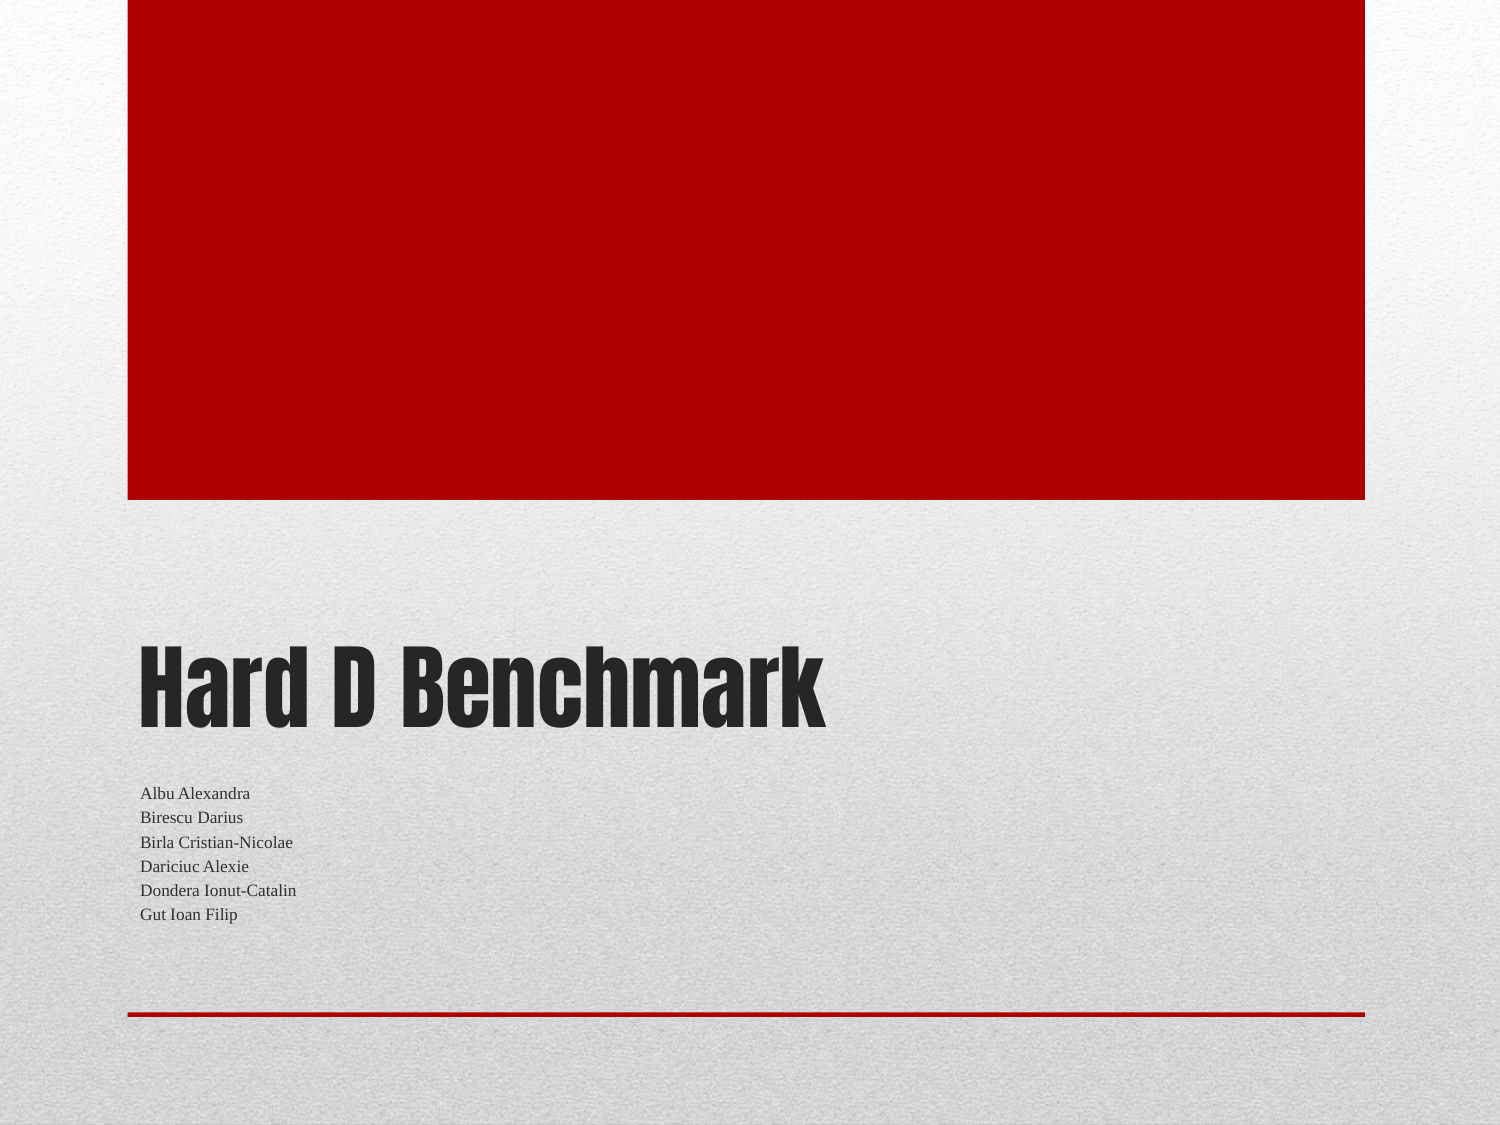

# Hard D Benchmark
Albu Alexandra
Birescu Darius
Birla Cristian-Nicolae
Dariciuc Alexie
Dondera Ionut-Catalin
Gut Ioan Filip